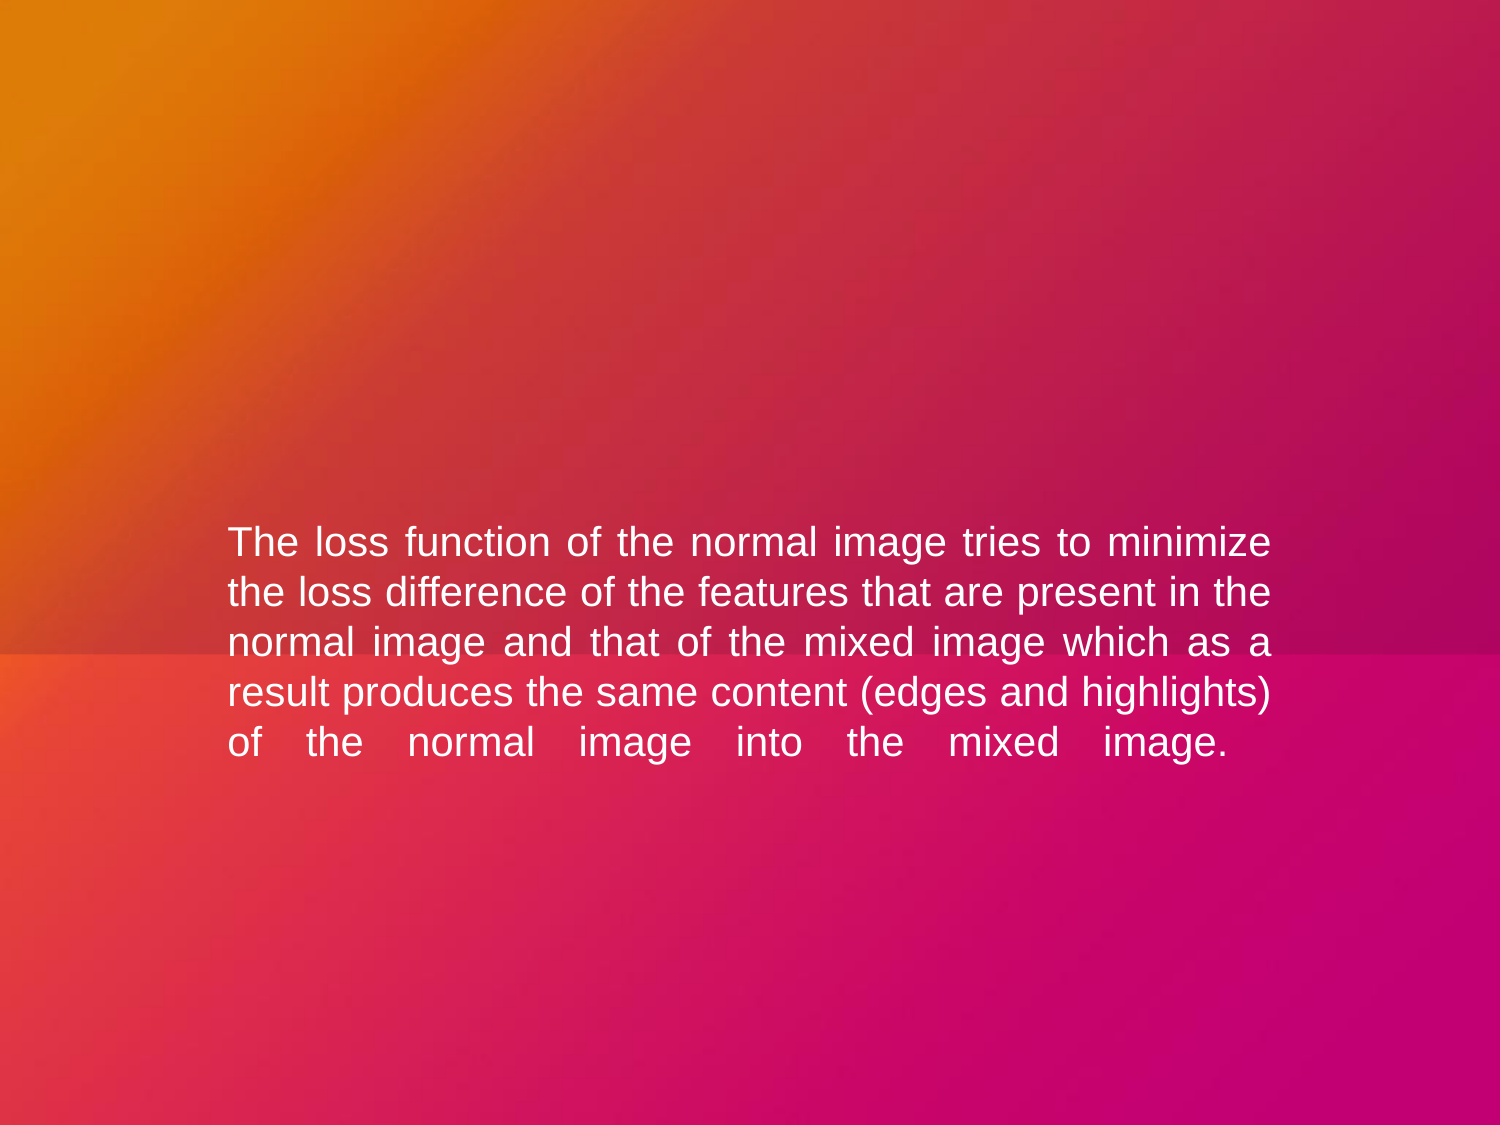

# The loss function of the normal image tries to minimize the loss difference of the features that are present in the normal image and that of the mixed image which as a result produces the same content (edges and highlights) of the normal image into the mixed image.